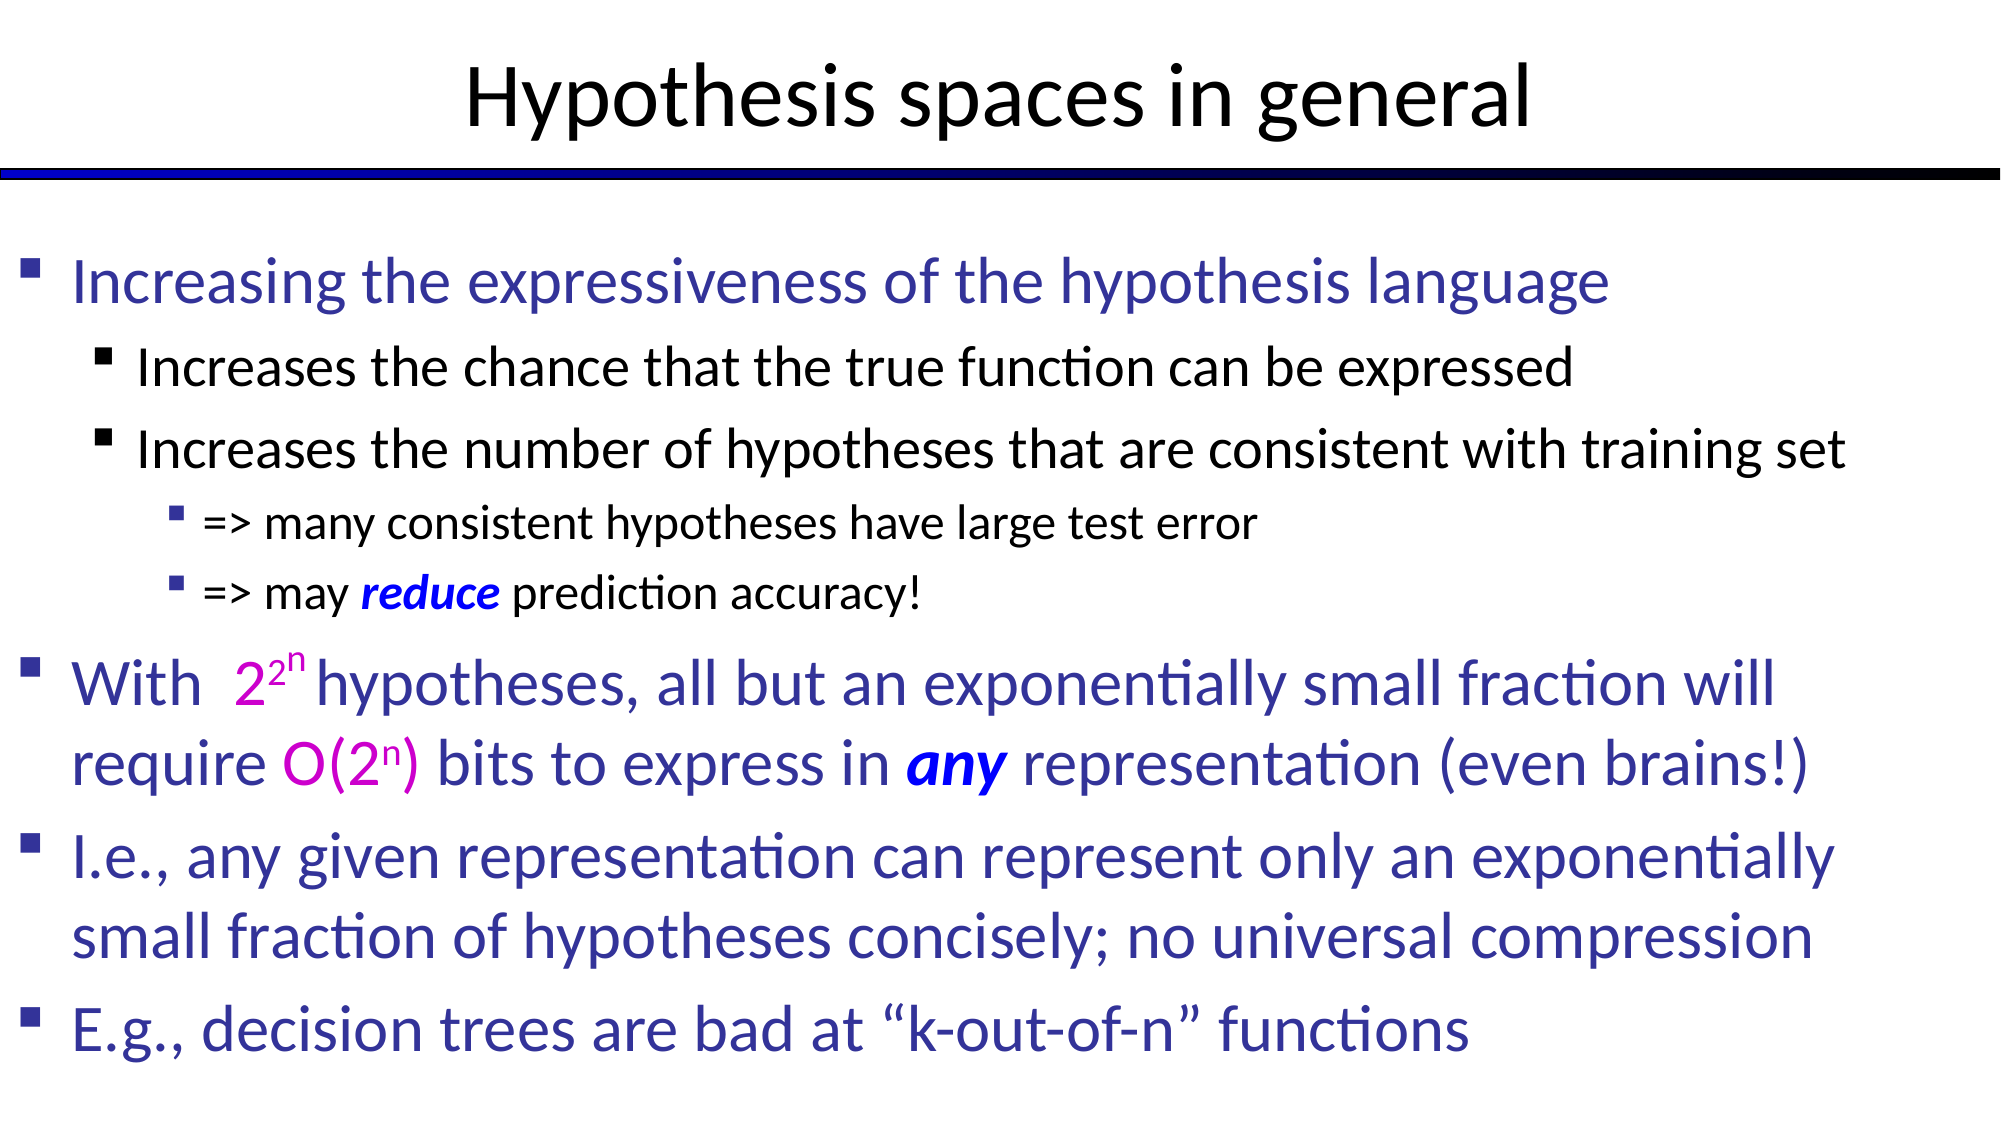

# Hypothesis spaces in general
Increasing the expressiveness of the hypothesis language
Increases the chance that the true function can be expressed
Increases the number of hypotheses that are consistent with training set
=> many consistent hypotheses have large test error
=> may reduce prediction accuracy!
With  22n hypotheses, all but an exponentially small fraction will require O(2n) bits to express in any representation (even brains!)
I.e., any given representation can represent only an exponentially small fraction of hypotheses concisely; no universal compression
E.g., decision trees are bad at “k-out-of-n” functions